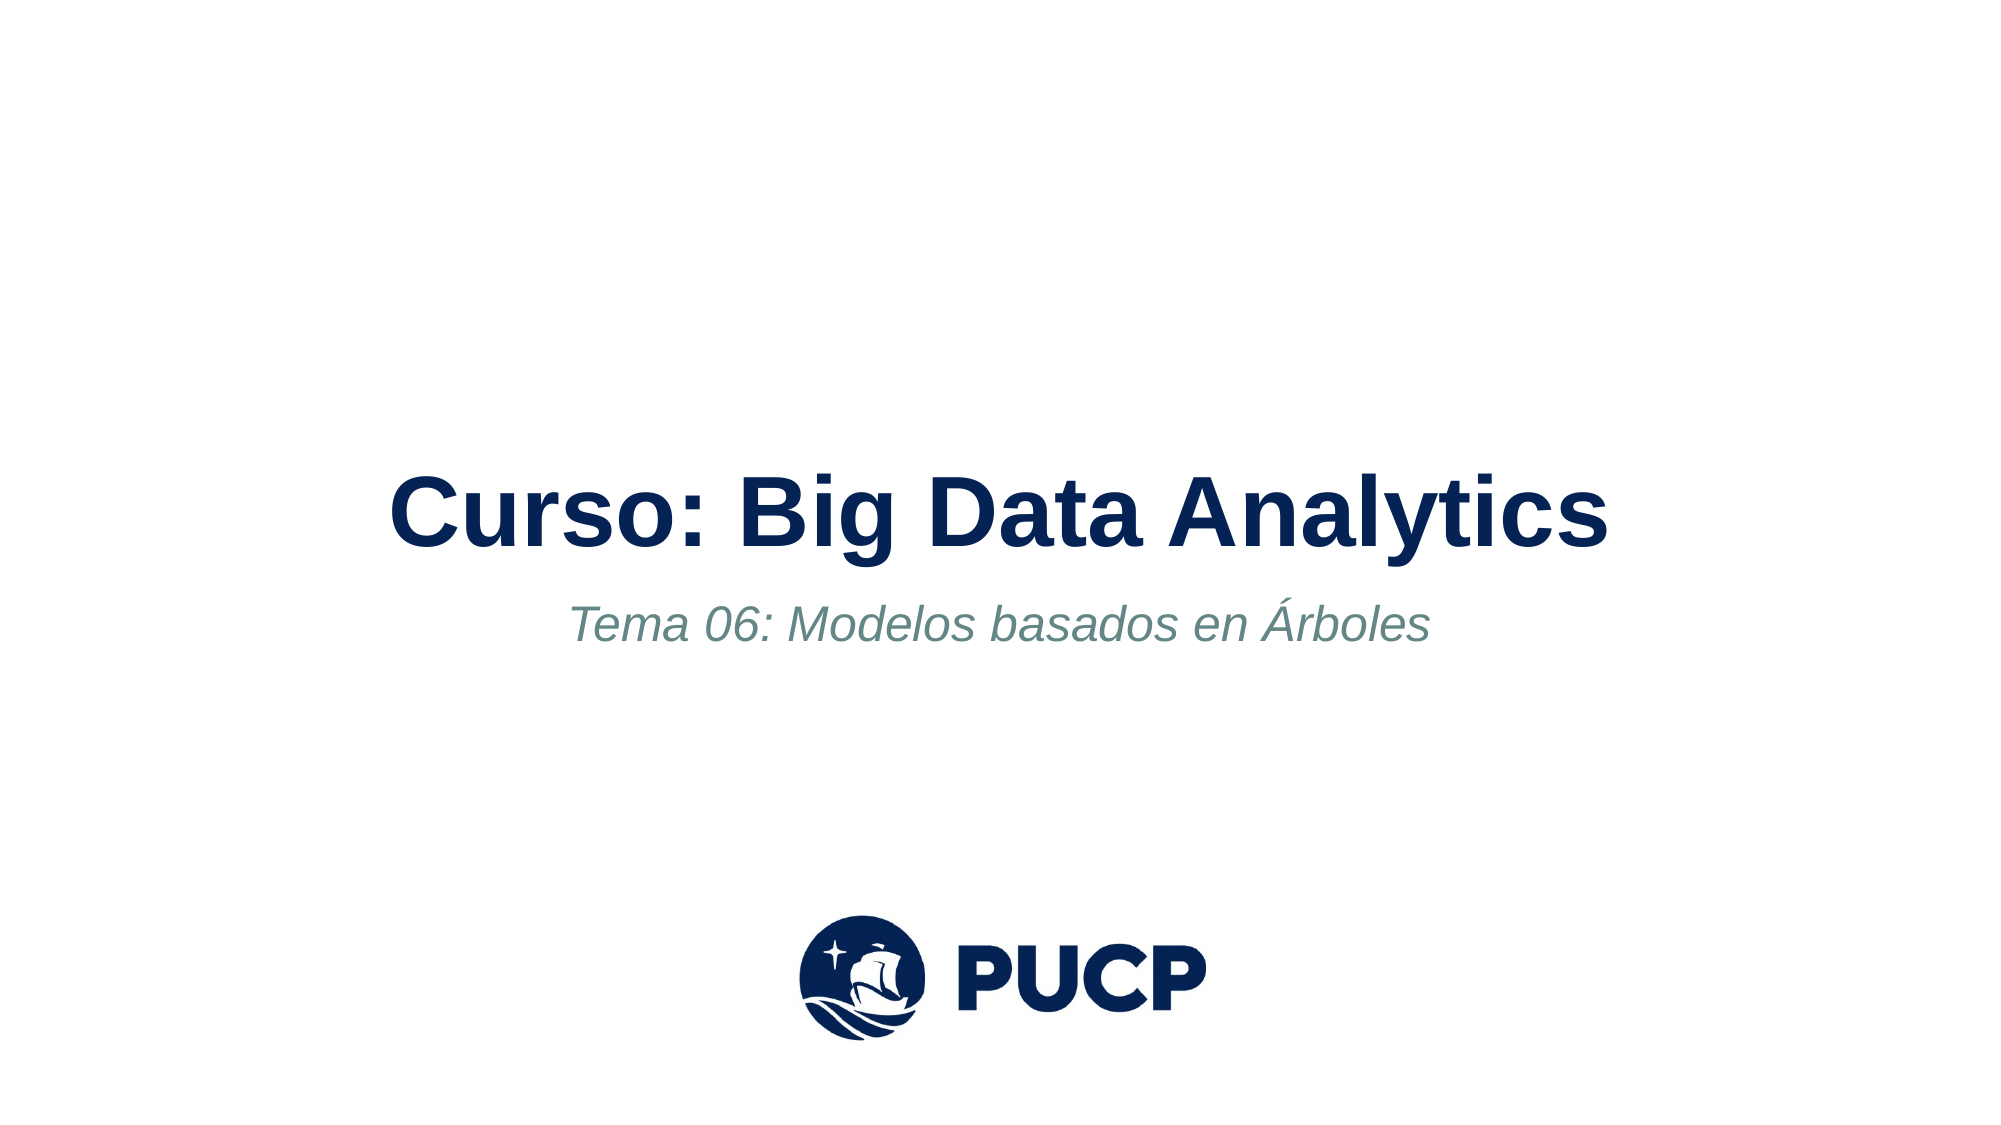

# Curso: Big Data Analytics
Tema 06: Modelos basados en Árboles